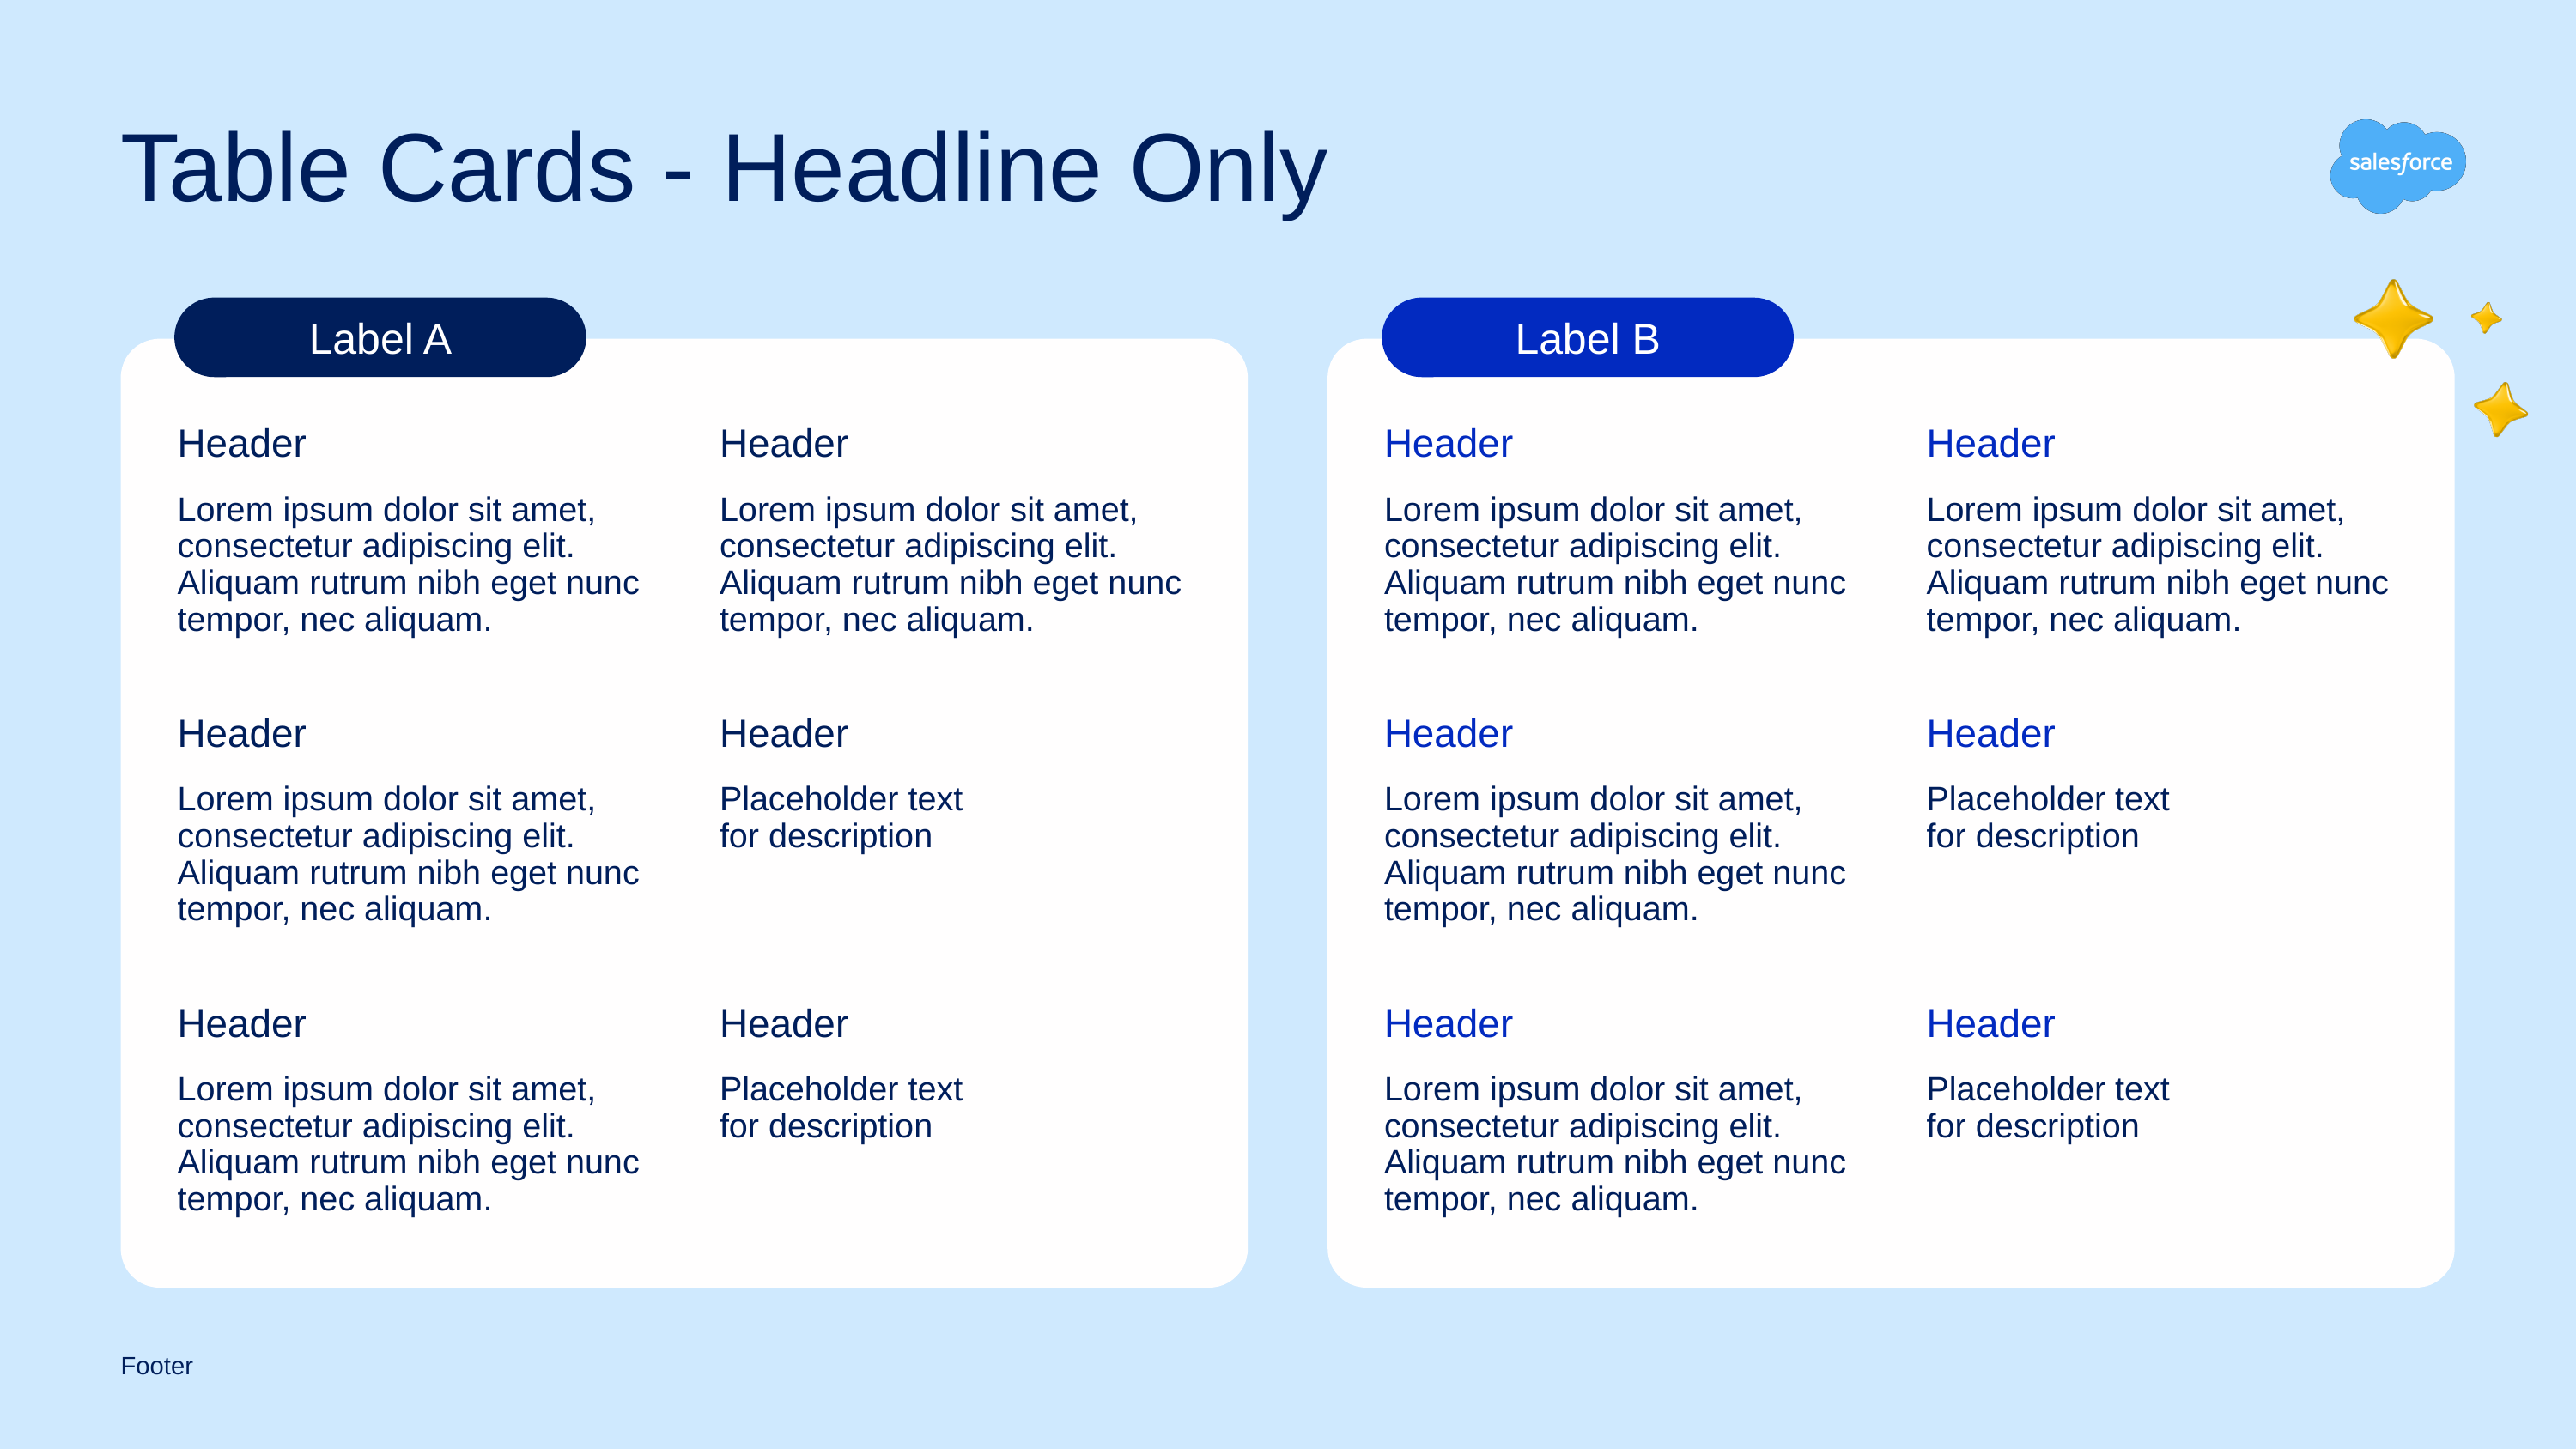

# Table Cards - Headline Only
Label A
Label B
Header
Header
Header
Header
Lorem ipsum dolor sit amet, consectetur adipiscing elit. Aliquam rutrum nibh eget nunc tempor, nec aliquam.
Lorem ipsum dolor sit amet, consectetur adipiscing elit. Aliquam rutrum nibh eget nunc tempor, nec aliquam.
Lorem ipsum dolor sit amet, consectetur adipiscing elit. Aliquam rutrum nibh eget nunc tempor, nec aliquam.
Lorem ipsum dolor sit amet, consectetur adipiscing elit. Aliquam rutrum nibh eget nunc tempor, nec aliquam.
Header
Header
Header
Header
Lorem ipsum dolor sit amet, consectetur adipiscing elit. Aliquam rutrum nibh eget nunc tempor, nec aliquam.
Placeholder text
for description
Lorem ipsum dolor sit amet, consectetur adipiscing elit. Aliquam rutrum nibh eget nunc tempor, nec aliquam.
Placeholder text
for description
Header
Header
Header
Header
Lorem ipsum dolor sit amet, consectetur adipiscing elit. Aliquam rutrum nibh eget nunc tempor, nec aliquam.
Placeholder text
for description
Lorem ipsum dolor sit amet, consectetur adipiscing elit. Aliquam rutrum nibh eget nunc tempor, nec aliquam.
Placeholder text
for description
Footer